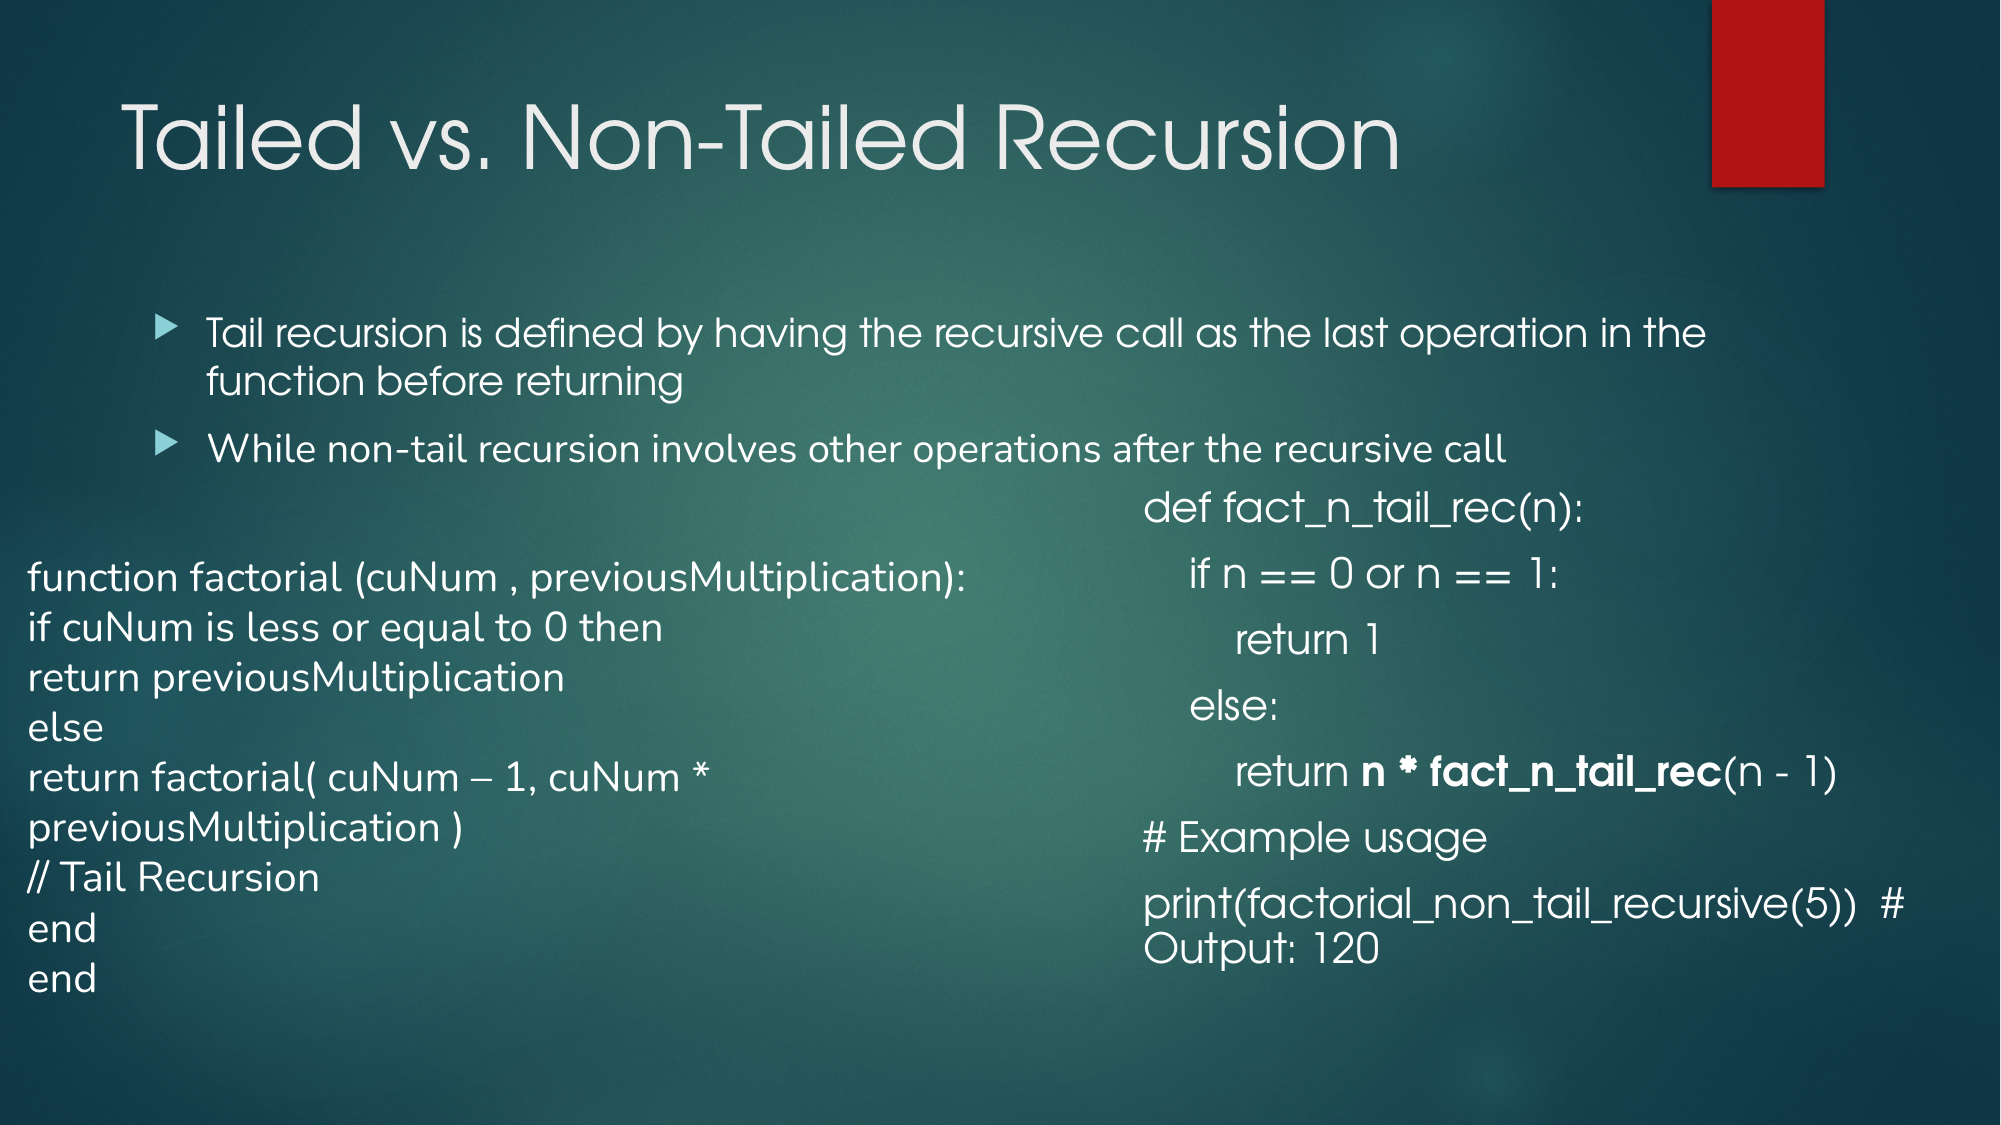

# Tailed vs. Non-Tailed Recursion
Tail recursion is defined by having the recursive call as the last operation in the function before returning
While non-tail recursion involves other operations after the recursive call

def fact_n_tail_rec(n):
    if n == 0 or n == 1:
        return 1
    else:
        return n * fact_n_tail_rec(n - 1)
# Example usage
print(factorial_non_tail_recursive(5))  # Output: 120

function factorial (cuNum , previousMultiplication):
if cuNum is less or equal to 0 then
return previousMultiplication
else
return factorial( cuNum – 1, cuNum * previousMultiplication )
// Tail Recursion
end
end